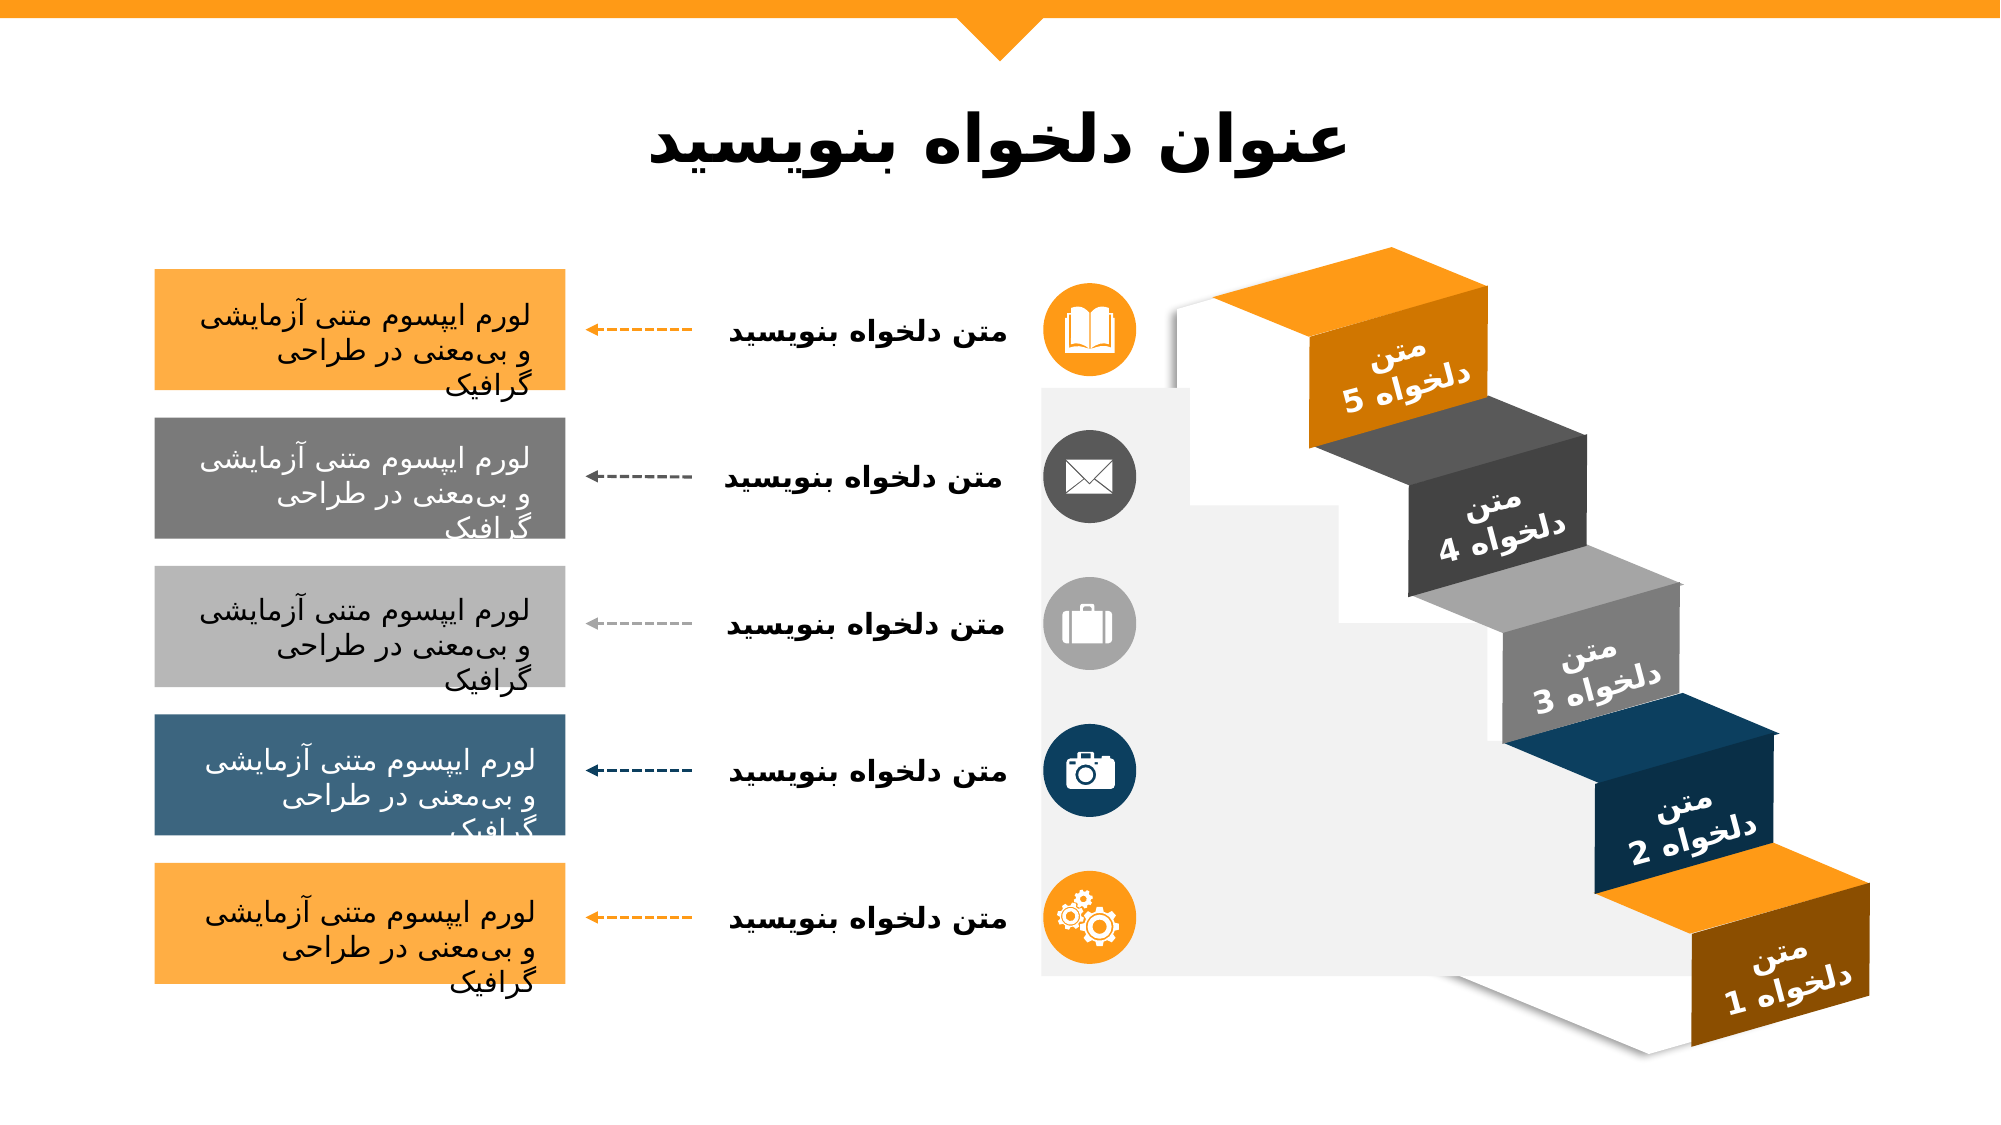

عنوان دلخواه بنویسید

لورم ایپسوم متنی آزمایشی و بی‌معنی در طراحی گرافیک
متن دلخواه بنویسید

متن دلخواه 5

لورم ایپسوم متنی آزمایشی و بی‌معنی در طراحی گرافیک
متن دلخواه بنویسید

متن دلخواه 4

لورم ایپسوم متنی آزمایشی و بی‌معنی در طراحی گرافیک
متن دلخواه بنویسید

متن دلخواه 3

لورم ایپسوم متنی آزمایشی و بی‌معنی در طراحی گرافیک
متن دلخواه بنویسید

متن دلخواه 2

لورم ایپسوم متنی آزمایشی و بی‌معنی در طراحی گرافیک

متن دلخواه بنویسید
متن دلخواه 1